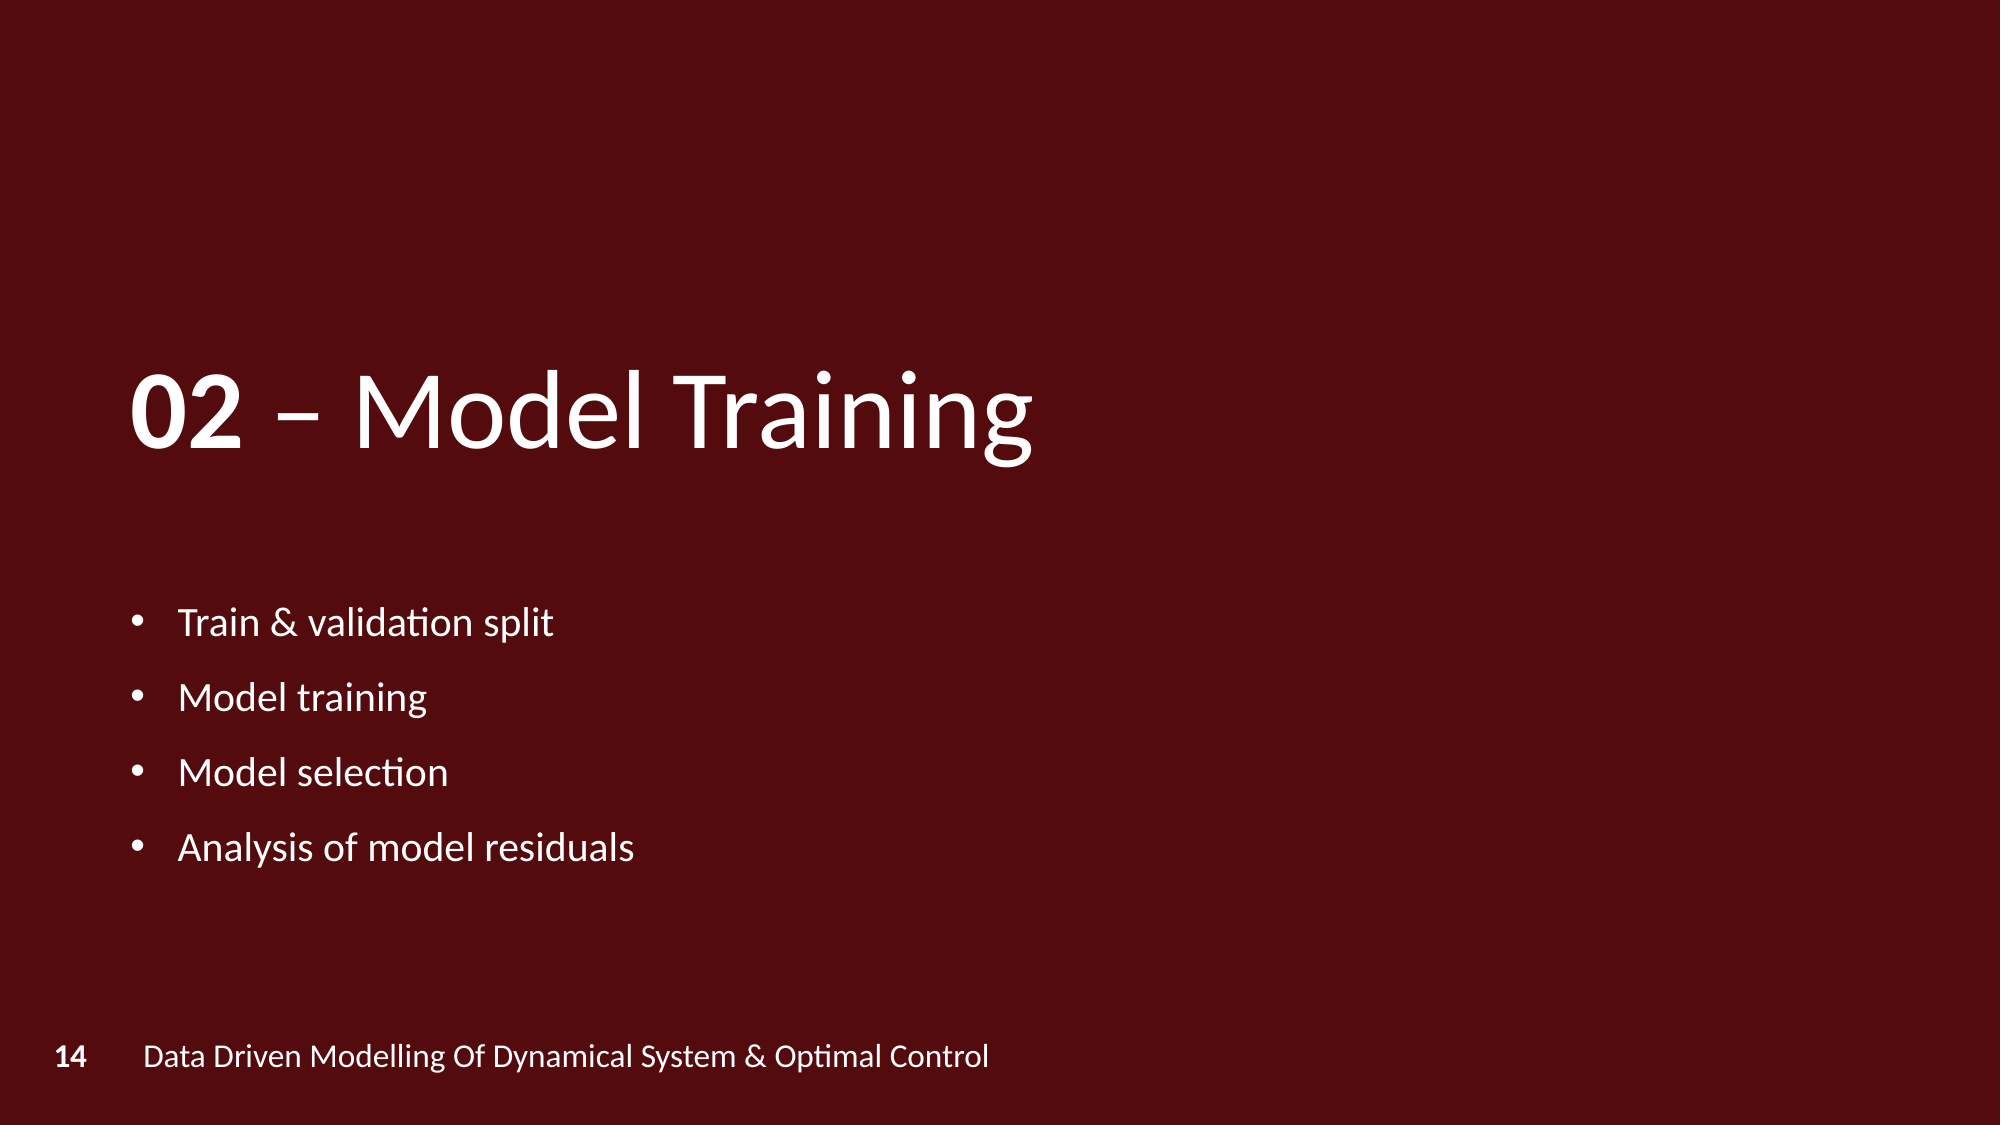

02 – Model Training
Train & validation split
Model training
Model selection
Analysis of model residuals